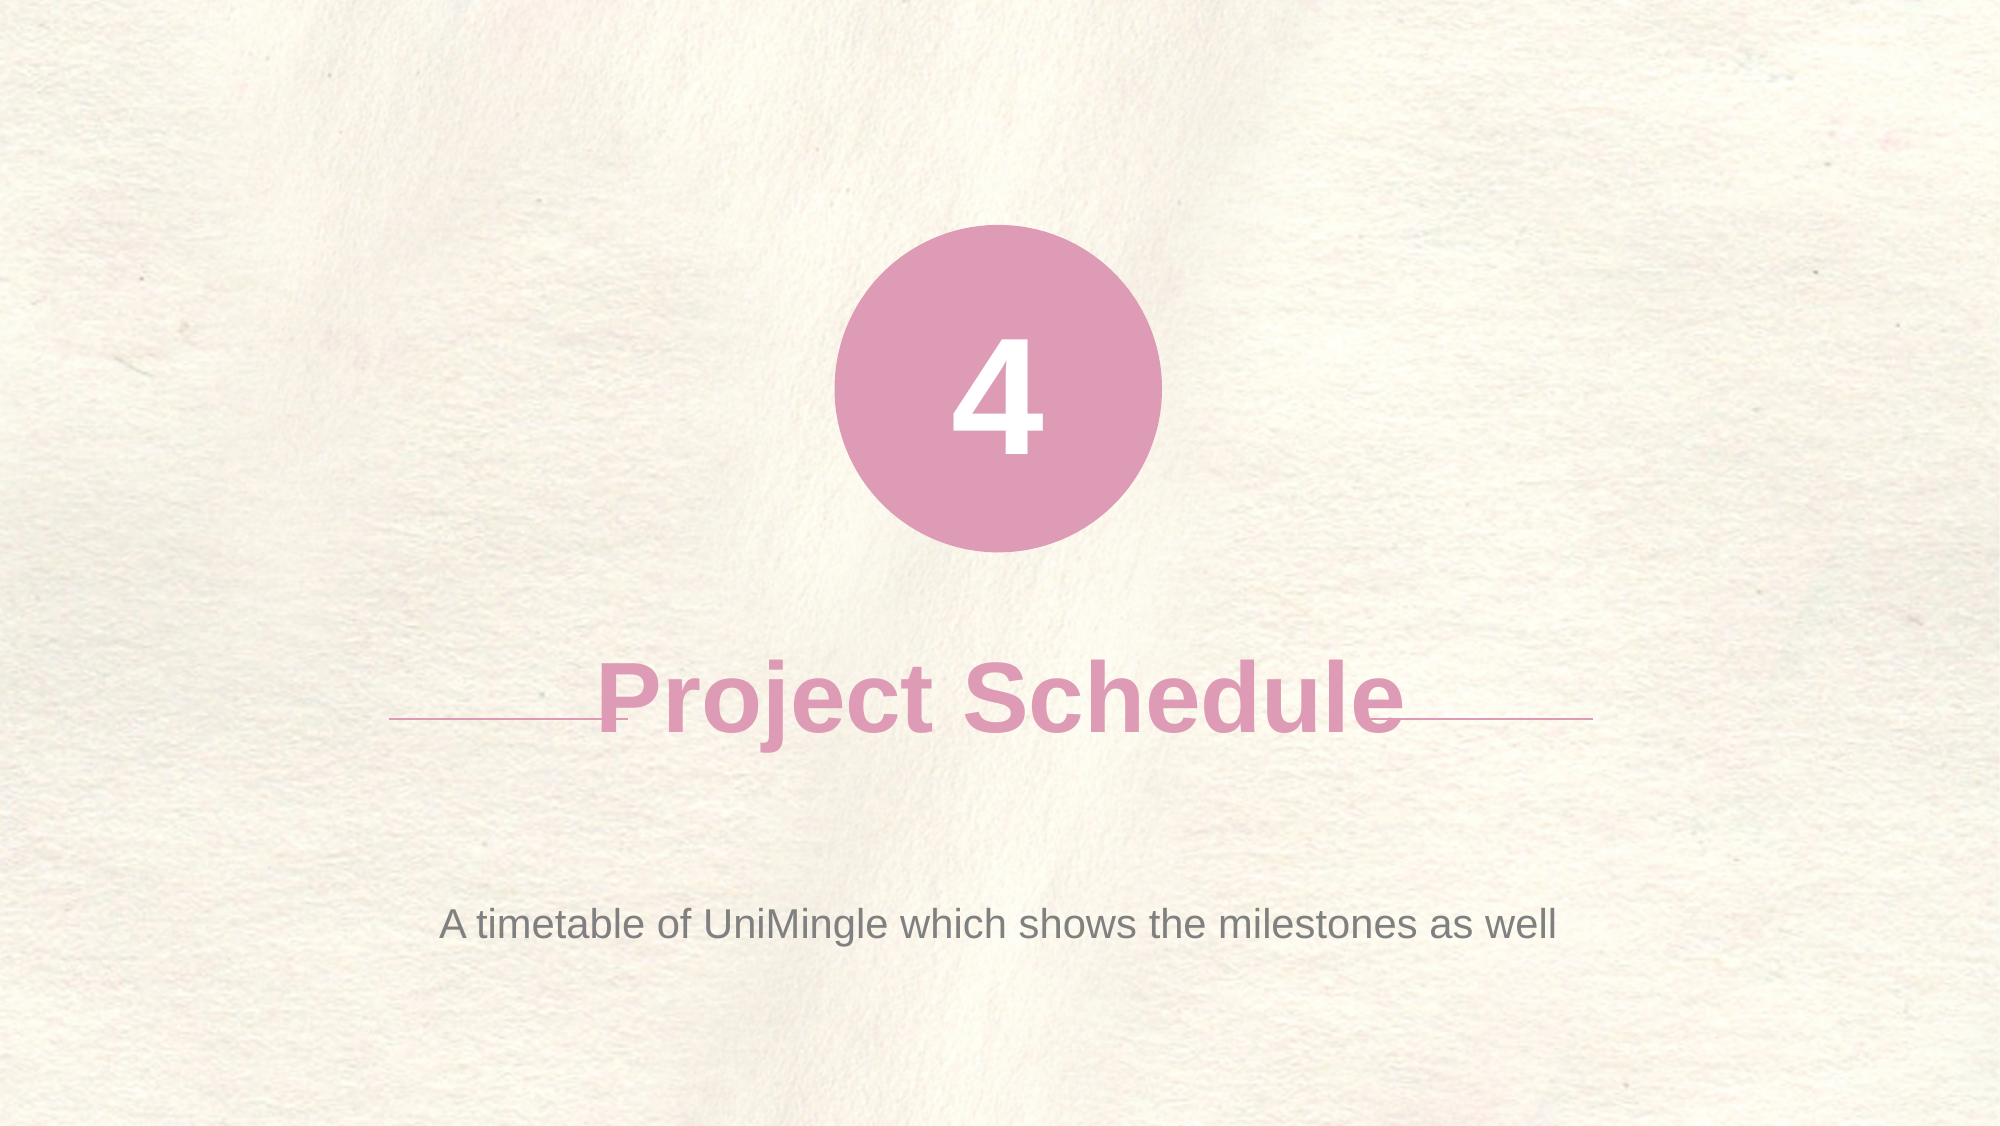

4
Project Schedule
A timetable of UniMingle which shows the milestones as well